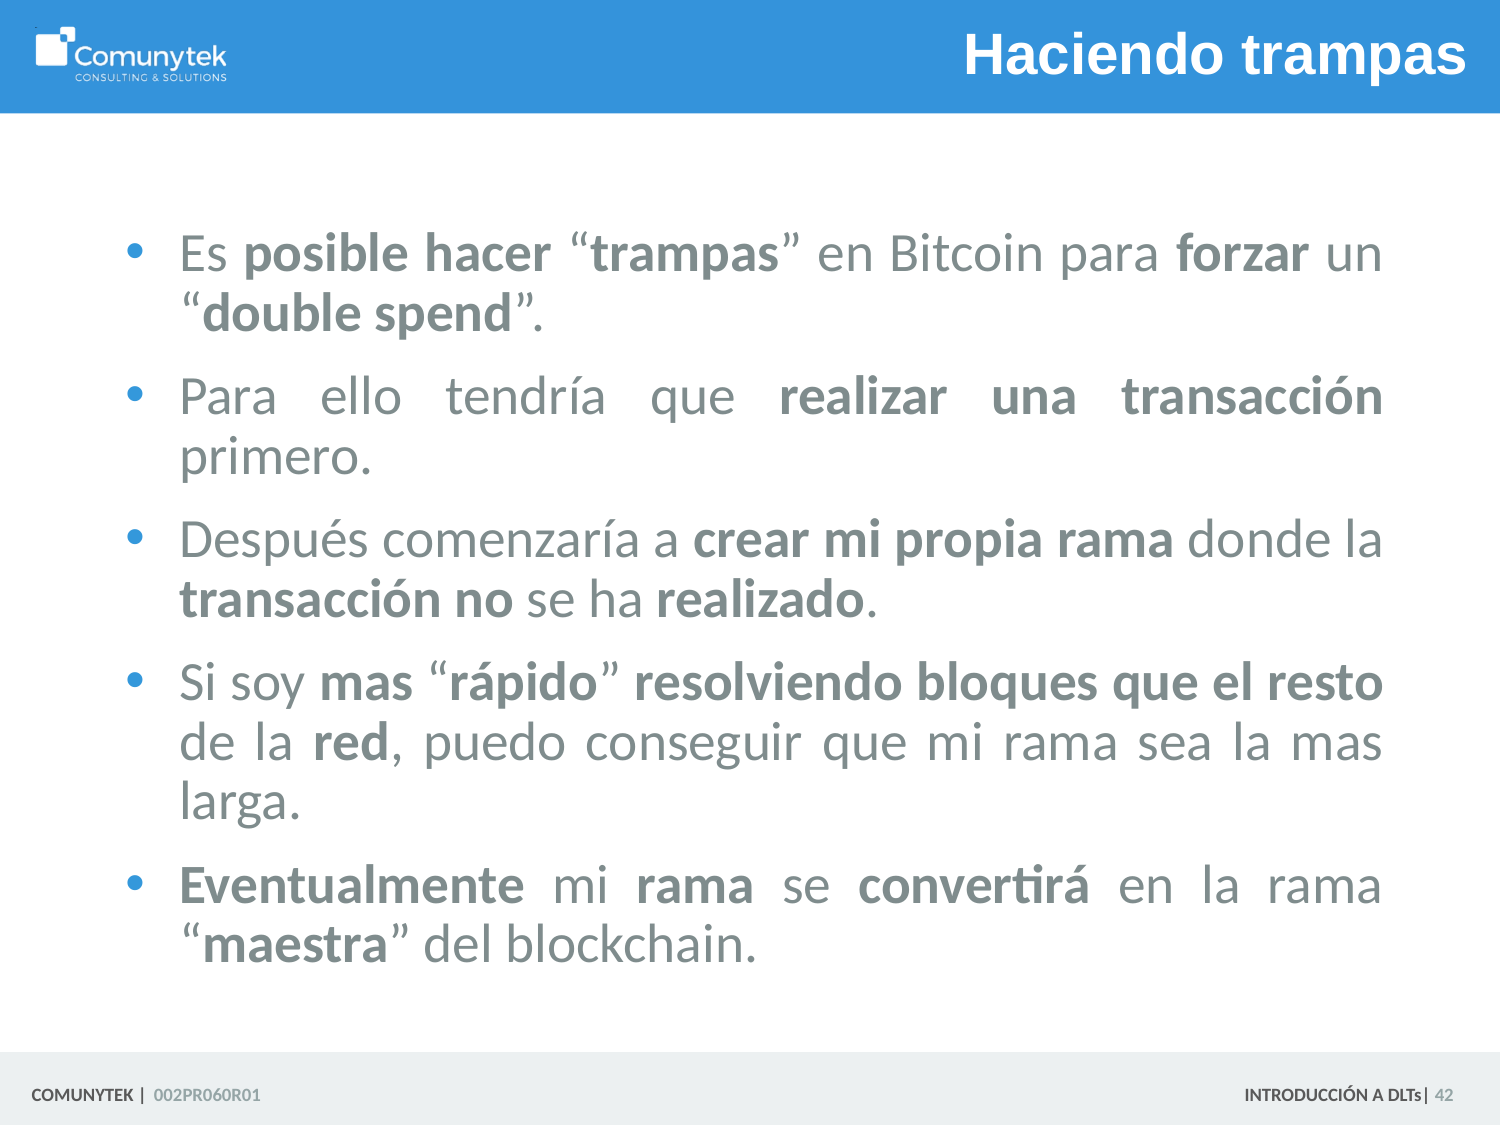

# Haciendo trampas
Es posible hacer “trampas” en Bitcoin para forzar un “double spend”.
Para ello tendría que realizar una transacción primero.
Después comenzaría a crear mi propia rama donde la transacción no se ha realizado.
Si soy mas “rápido” resolviendo bloques que el resto de la red, puedo conseguir que mi rama sea la mas larga.
Eventualmente mi rama se convertirá en la rama “maestra” del blockchain.

 42